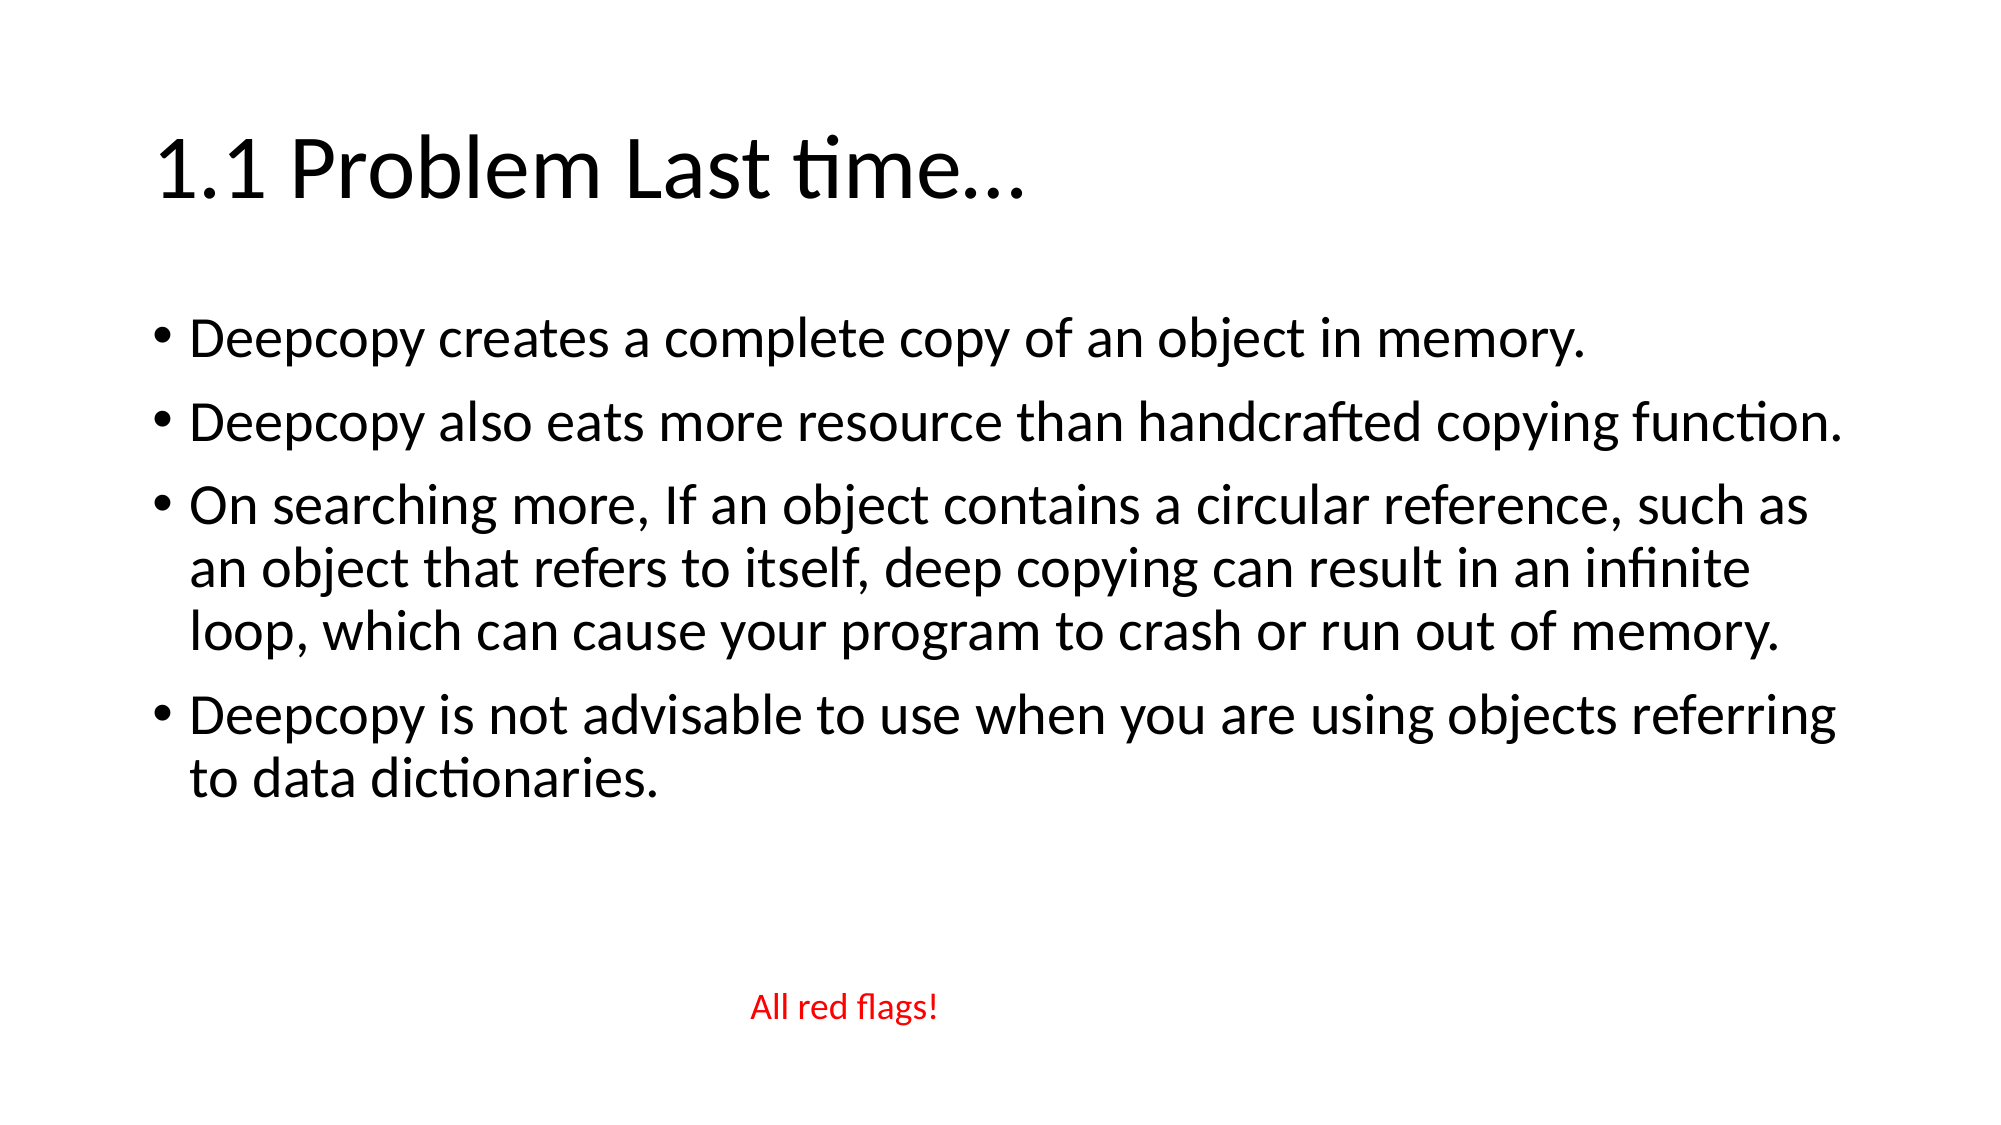

# 1.1 Problem Last time…
Deepcopy creates a complete copy of an object in memory.
Deepcopy also eats more resource than handcrafted copying function.
On searching more, If an object contains a circular reference, such as an object that refers to itself, deep copying can result in an infinite loop, which can cause your program to crash or run out of memory.
Deepcopy is not advisable to use when you are using objects referring to data dictionaries.
All red flags!